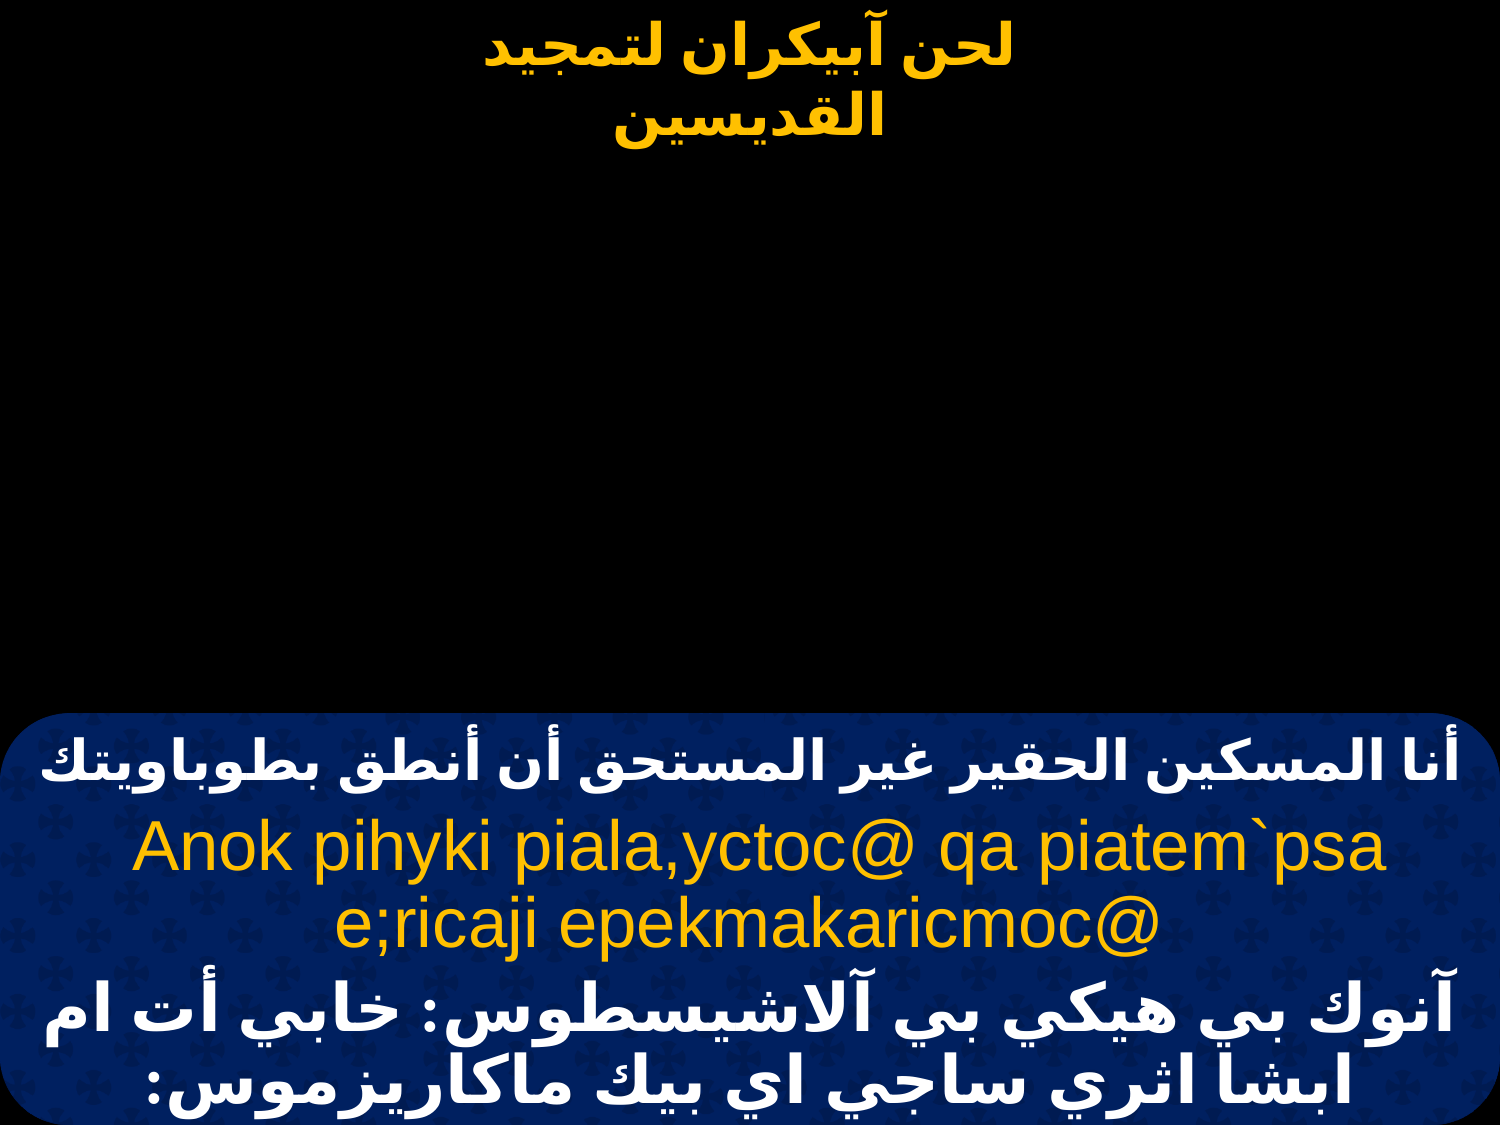

# أنا المسكين الحقير غير المستحق أن أنطق بطوباويتك
 Anok pihyki piala,yctoc@ qa piatem`psa e;ricaji epekmakaricmoc@
آنوك بي هيكي بي آلاشيسطوس: خابي أت ام ابشا اثري ساجي اي بيك ماكاريزموس: